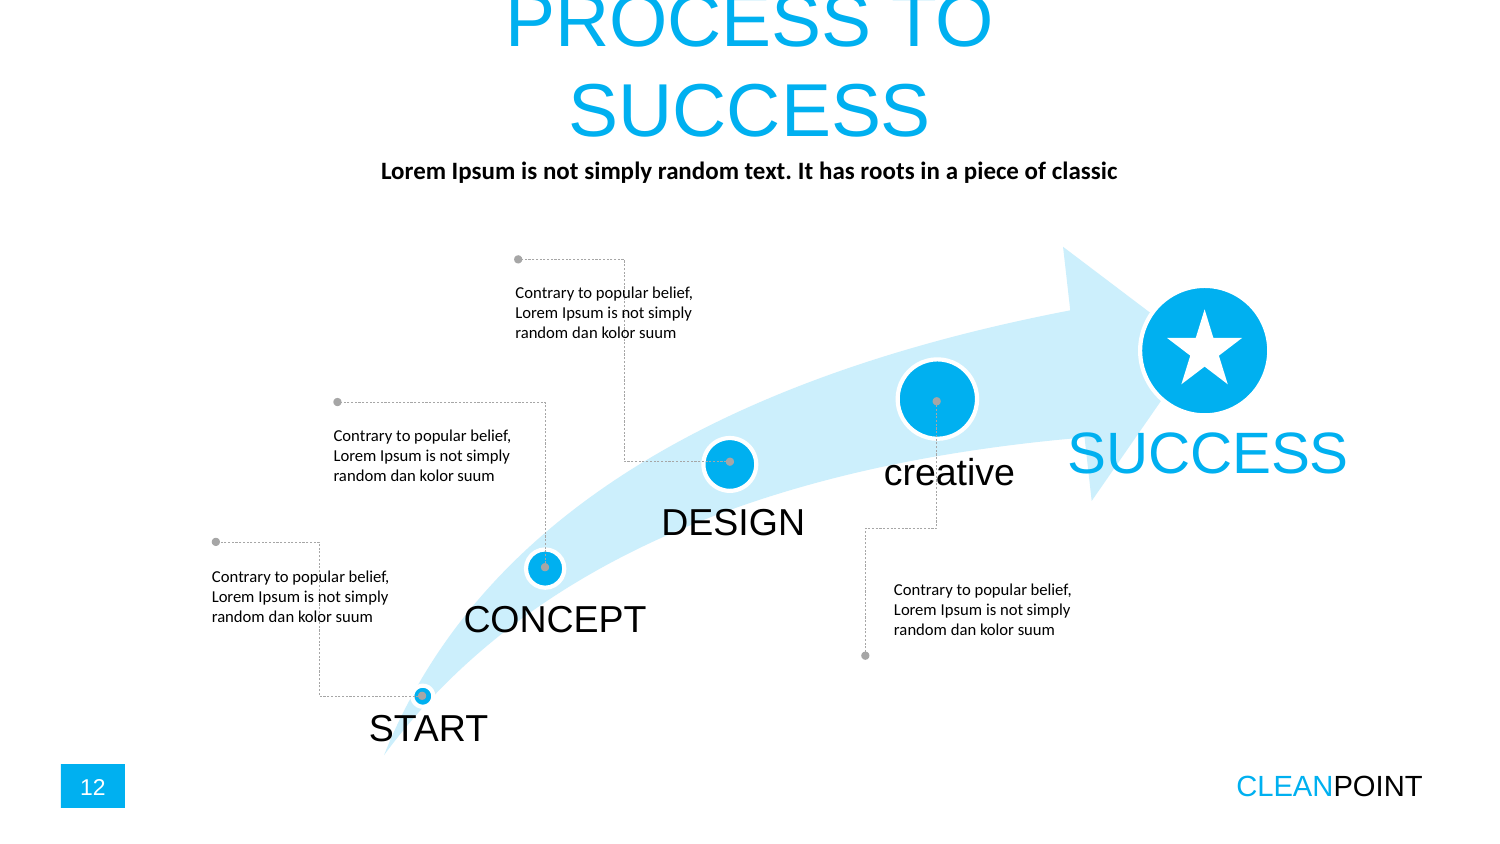

# PROCESS TO SUCCESS
Lorem Ipsum is not simply random text. It has roots in a piece of classic

Contrary to popular belief, Lorem Ipsum is not simply random dan kolor suum

SUCCESS

creative
Contrary to popular belief, Lorem Ipsum is not simply random dan kolor suum

DESIGN

CONCEPT
Contrary to popular belief, Lorem Ipsum is not simply random dan kolor suum
Contrary to popular belief, Lorem Ipsum is not simply random dan kolor suum

START
CLEANPOINT
12